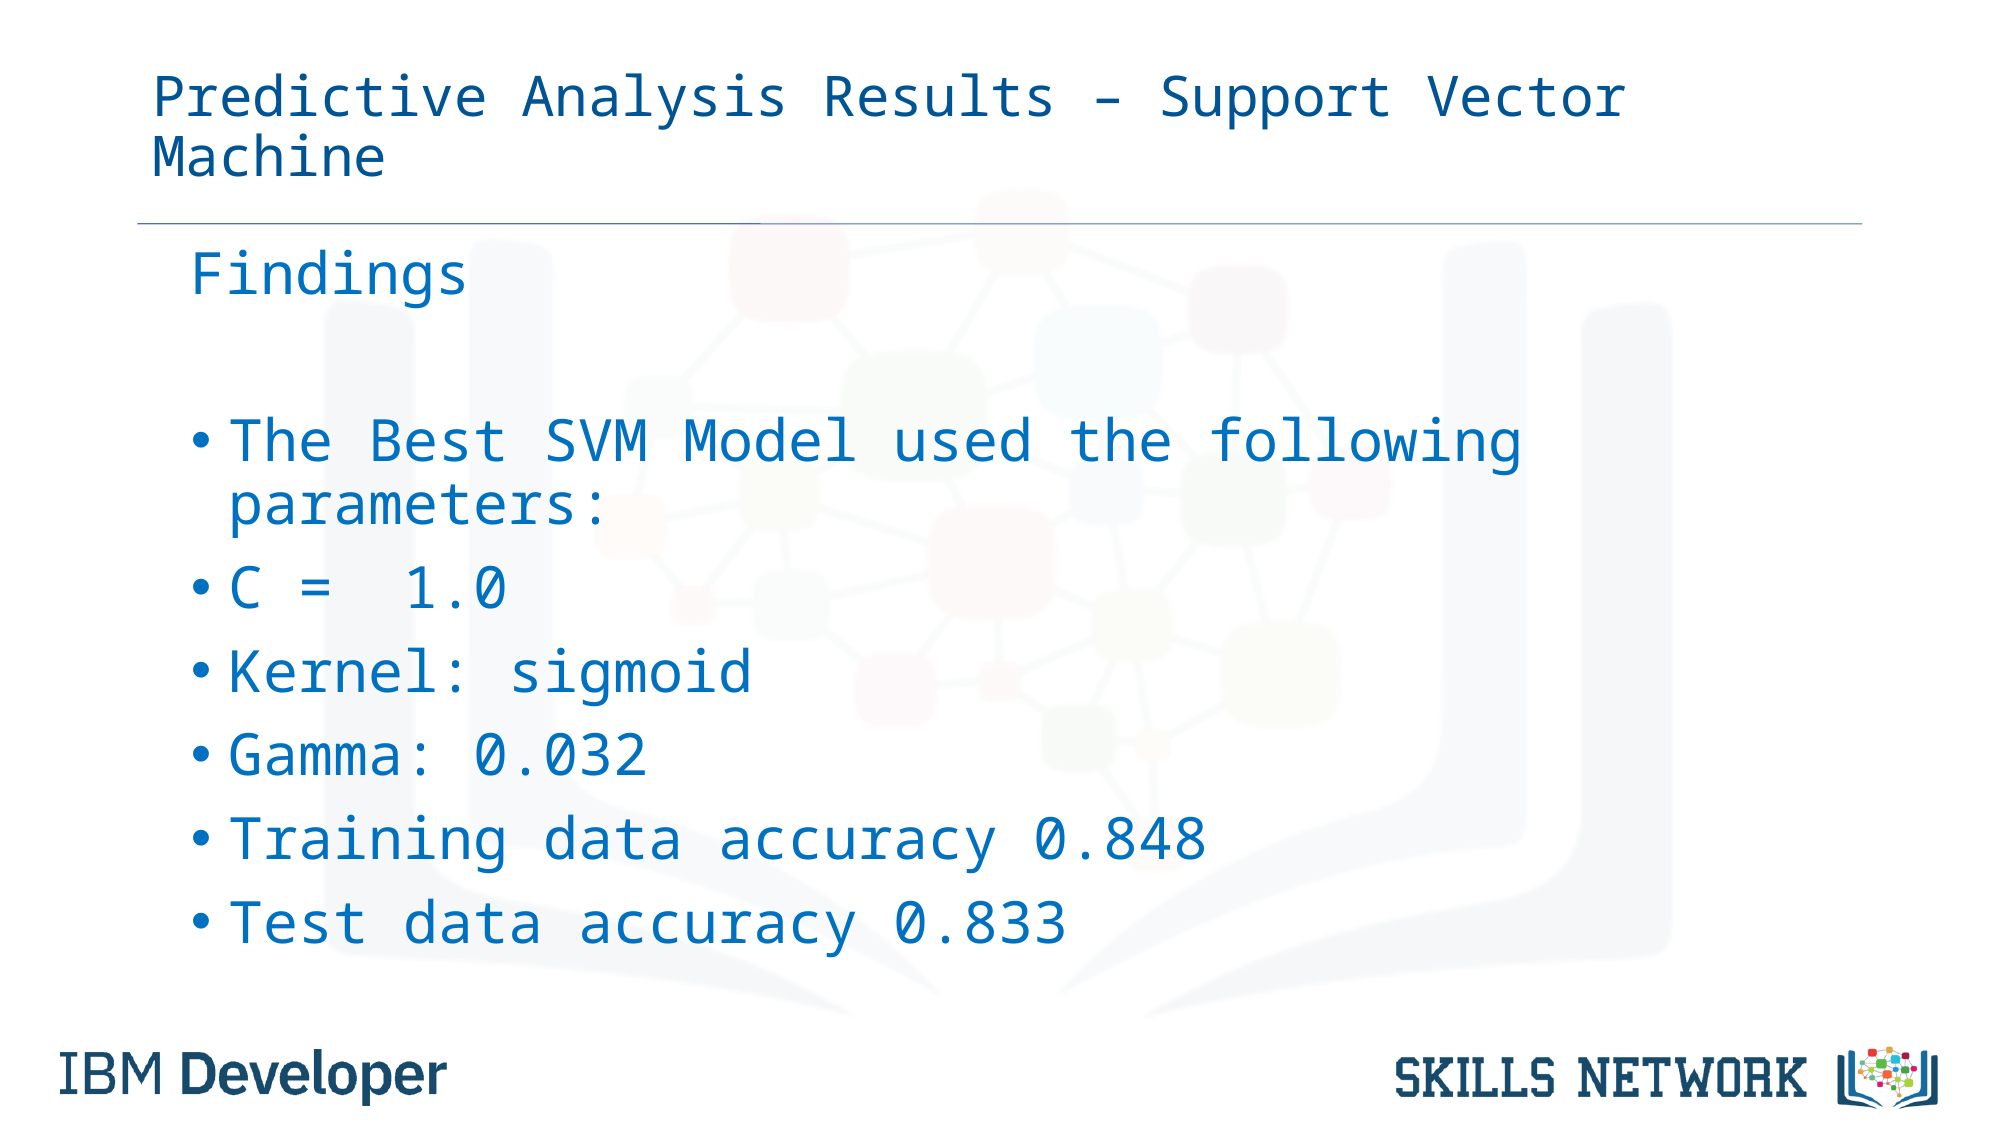

# Predictive Analysis Results – Support Vector Machine
Findings

The Best SVM Model used the following parameters:
C =  1.0
Kernel: sigmoid
Gamma: 0.032
Training data accuracy 0.848
Test data accuracy 0.833